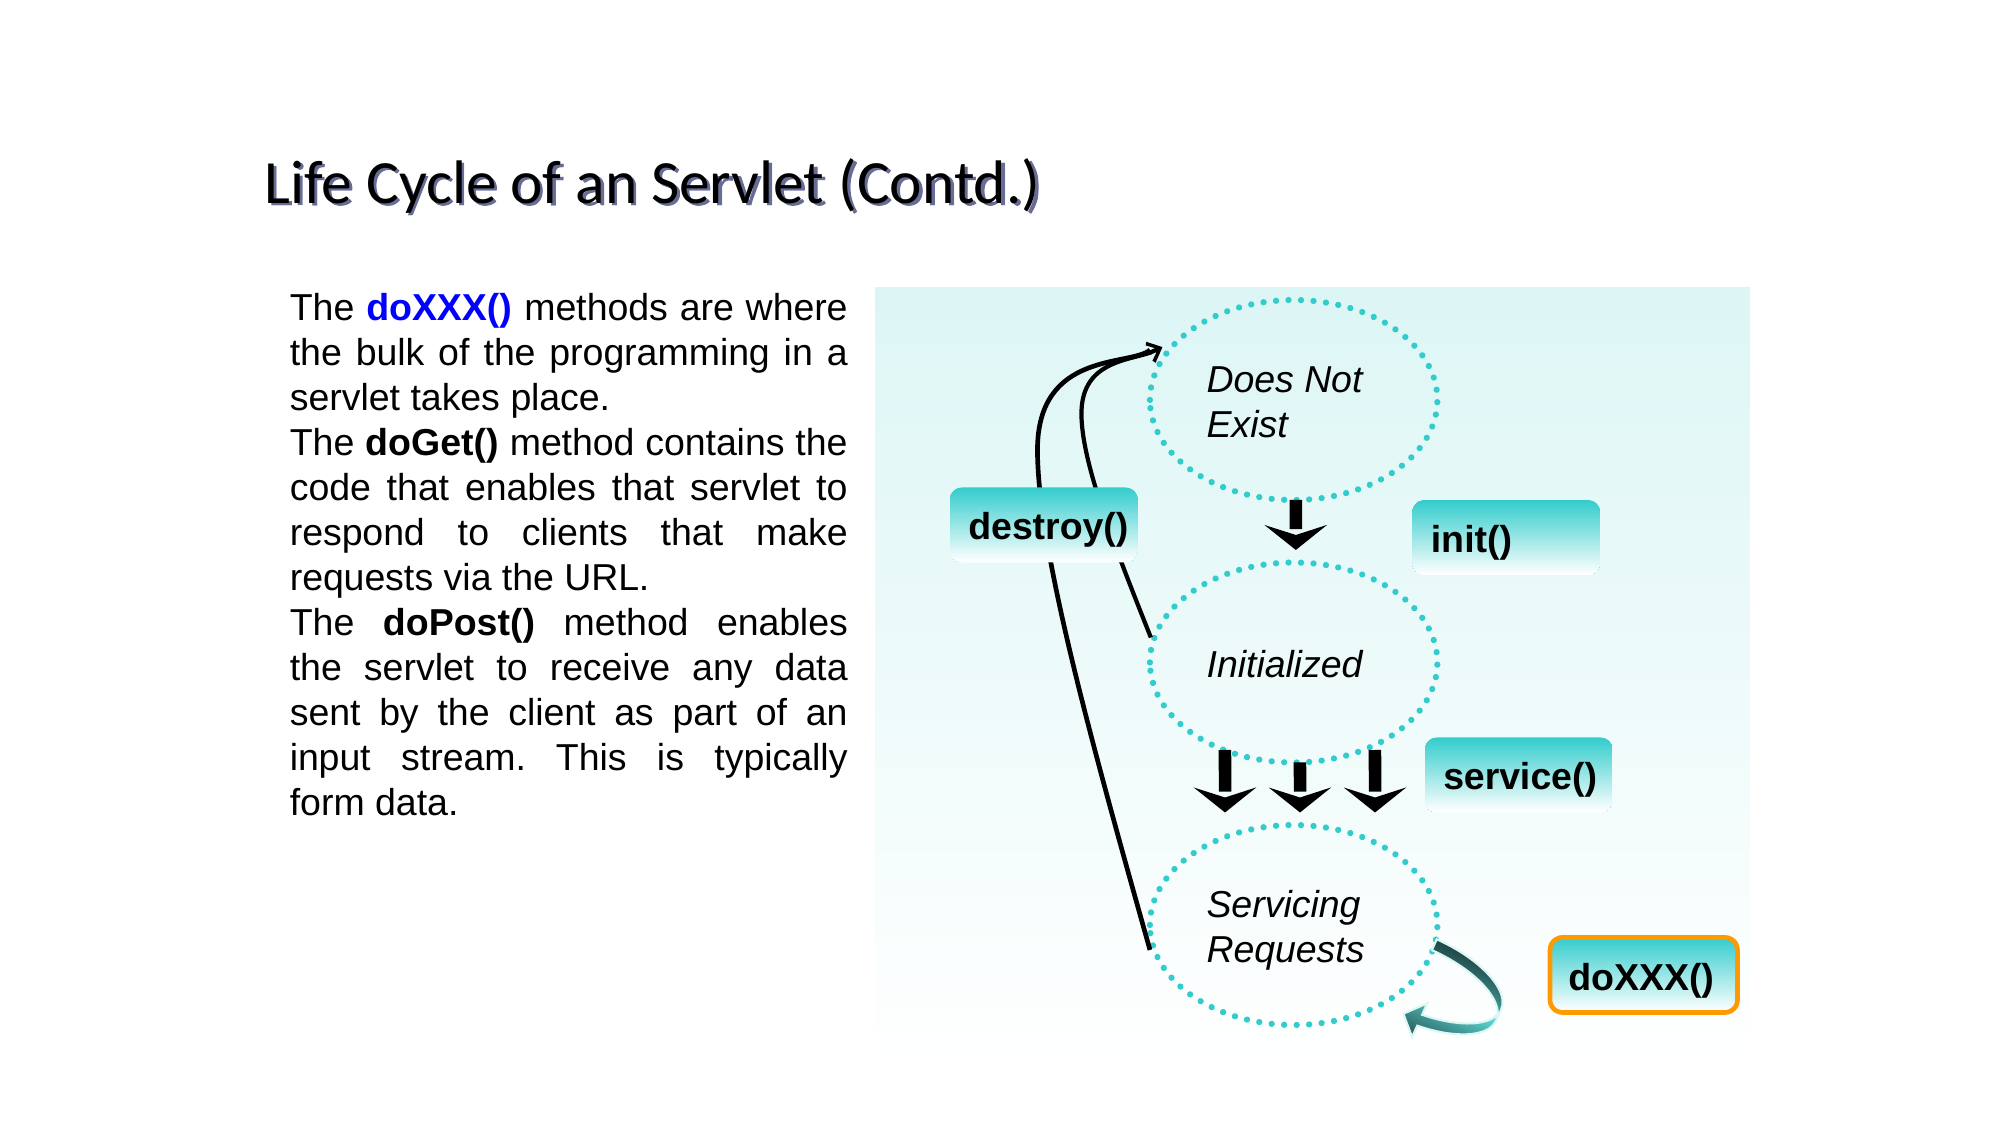

Life Cycle of an Servlet (Contd.)
The doXXX() methods are where the bulk of the programming in a servlet takes place.
The doGet() method contains the code that enables that servlet to respond to clients that make requests via the URL.
The doPost() method enables the servlet to receive any data sent by the client as part of an input stream. This is typically form data.

Does Not Exist

destroy()

init()
Initialized
service()

Servicing Requests
doXXX()

54